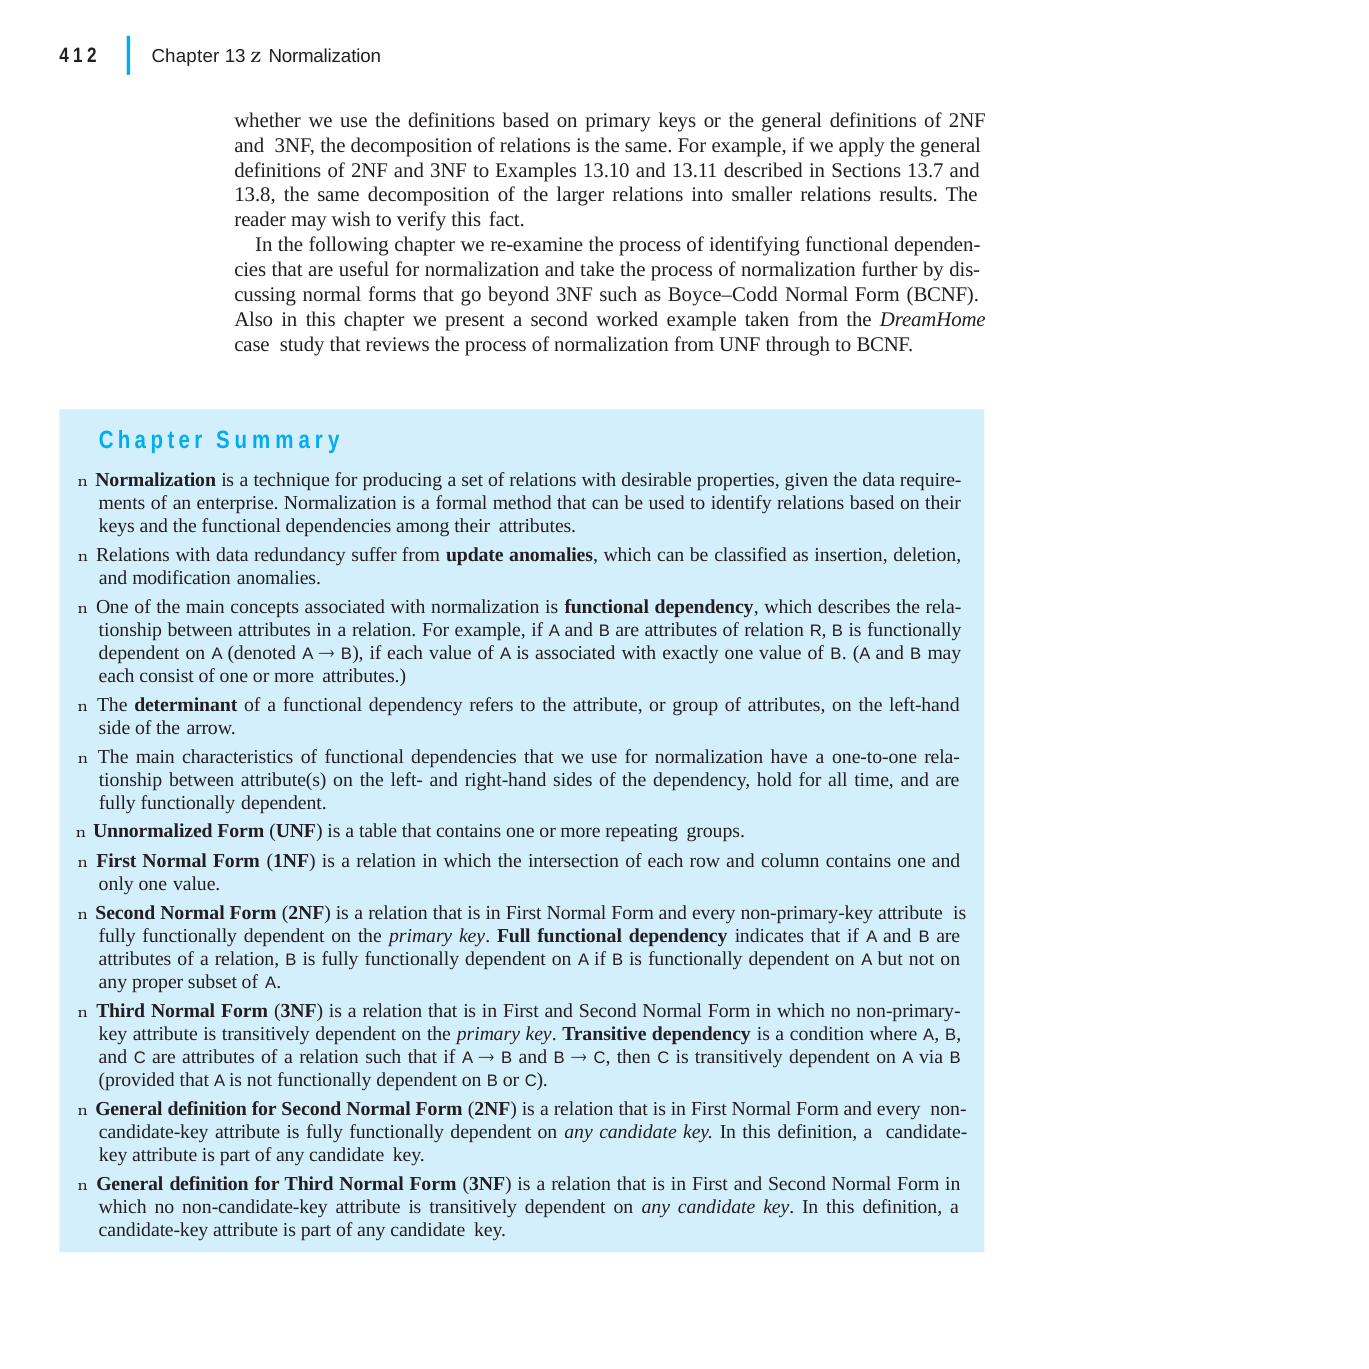

|
412	Chapter 13 z Normalization
whether we use the definitions based on primary keys or the general definitions of 2NF and  3NF, the decomposition of relations is the same. For example, if we apply the general  definitions of 2NF and 3NF to Examples 13.10 and 13.11 described in Sections 13.7 and  13.8, the same decomposition of the larger relations into smaller relations results. The  reader may wish to verify this fact.
In the following chapter we re-examine the process of identifying functional dependen-  cies that are useful for normalization and take the process of normalization further by dis-  cussing normal forms that go beyond 3NF such as Boyce–Codd Normal Form (BCNF).  Also in this chapter we present a second worked example taken from the DreamHome case  study that reviews the process of normalization from UNF through to BCNF.

Chapter Summary
n Normalization is a technique for producing a set of relations with desirable properties, given the data require-  ments of an enterprise. Normalization is a formal method that can be used to identify relations based on their  keys and the functional dependencies among their attributes.
n Relations with data redundancy suffer from update anomalies, which can be classified as insertion, deletion,  and modification anomalies.
n One of the main concepts associated with normalization is functional dependency, which describes the rela-  tionship between attributes in a relation. For example, if A and B are attributes of relation R, B is functionally  dependent on A (denoted A → B), if each value of A is associated with exactly one value of B. (A and B may  each consist of one or more attributes.)
n The determinant of a functional dependency refers to the attribute, or group of attributes, on the left-hand  side of the arrow.
n The main characteristics of functional dependencies that we use for normalization have a one-to-one rela-  tionship between attribute(s) on the left- and right-hand sides of the dependency, hold for all time, and are  fully functionally dependent.
n Unnormalized Form (UNF) is a table that contains one or more repeating groups.
n First Normal Form (1NF) is a relation in which the intersection of each row and column contains one and  only one value.
n Second Normal Form (2NF) is a relation that is in First Normal Form and every non-primary-key attribute  is fully functionally dependent on the primary key. Full functional dependency indicates that if A and B are  attributes of a relation, B is fully functionally dependent on A if B is functionally dependent on A but not on  any proper subset of A.
n Third Normal Form (3NF) is a relation that is in First and Second Normal Form in which no non-primary-  key attribute is transitively dependent on the primary key. Transitive dependency is a condition where A, B,  and C are attributes of a relation such that if A → B and B → C, then C is transitively dependent on A via B  (provided that A is not functionally dependent on B or C).
n General definition for Second Normal Form (2NF) is a relation that is in First Normal Form and every  non-candidate-key attribute is fully functionally dependent on any candidate key. In this definition, a  candidate-key attribute is part of any candidate key.
n General definition for Third Normal Form (3NF) is a relation that is in First and Second Normal Form in  which no non-candidate-key attribute is transitively dependent on any candidate key. In this definition, a  candidate-key attribute is part of any candidate key.